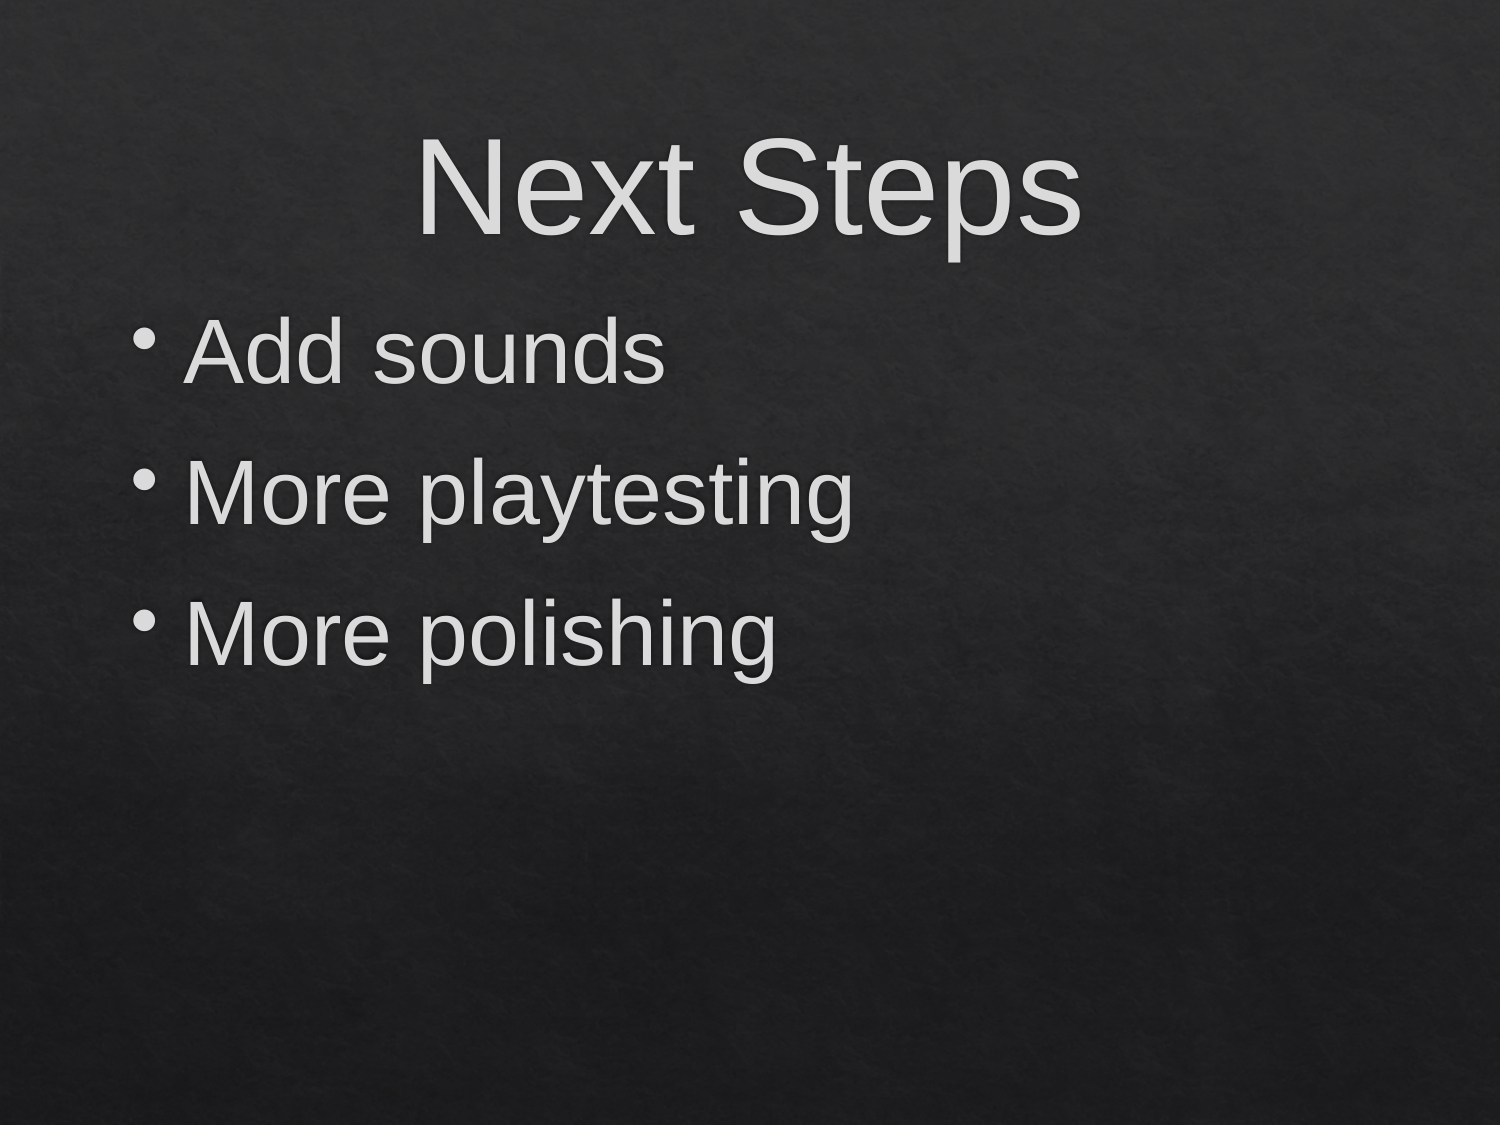

# Next Steps
Add sounds
More playtesting
More polishing